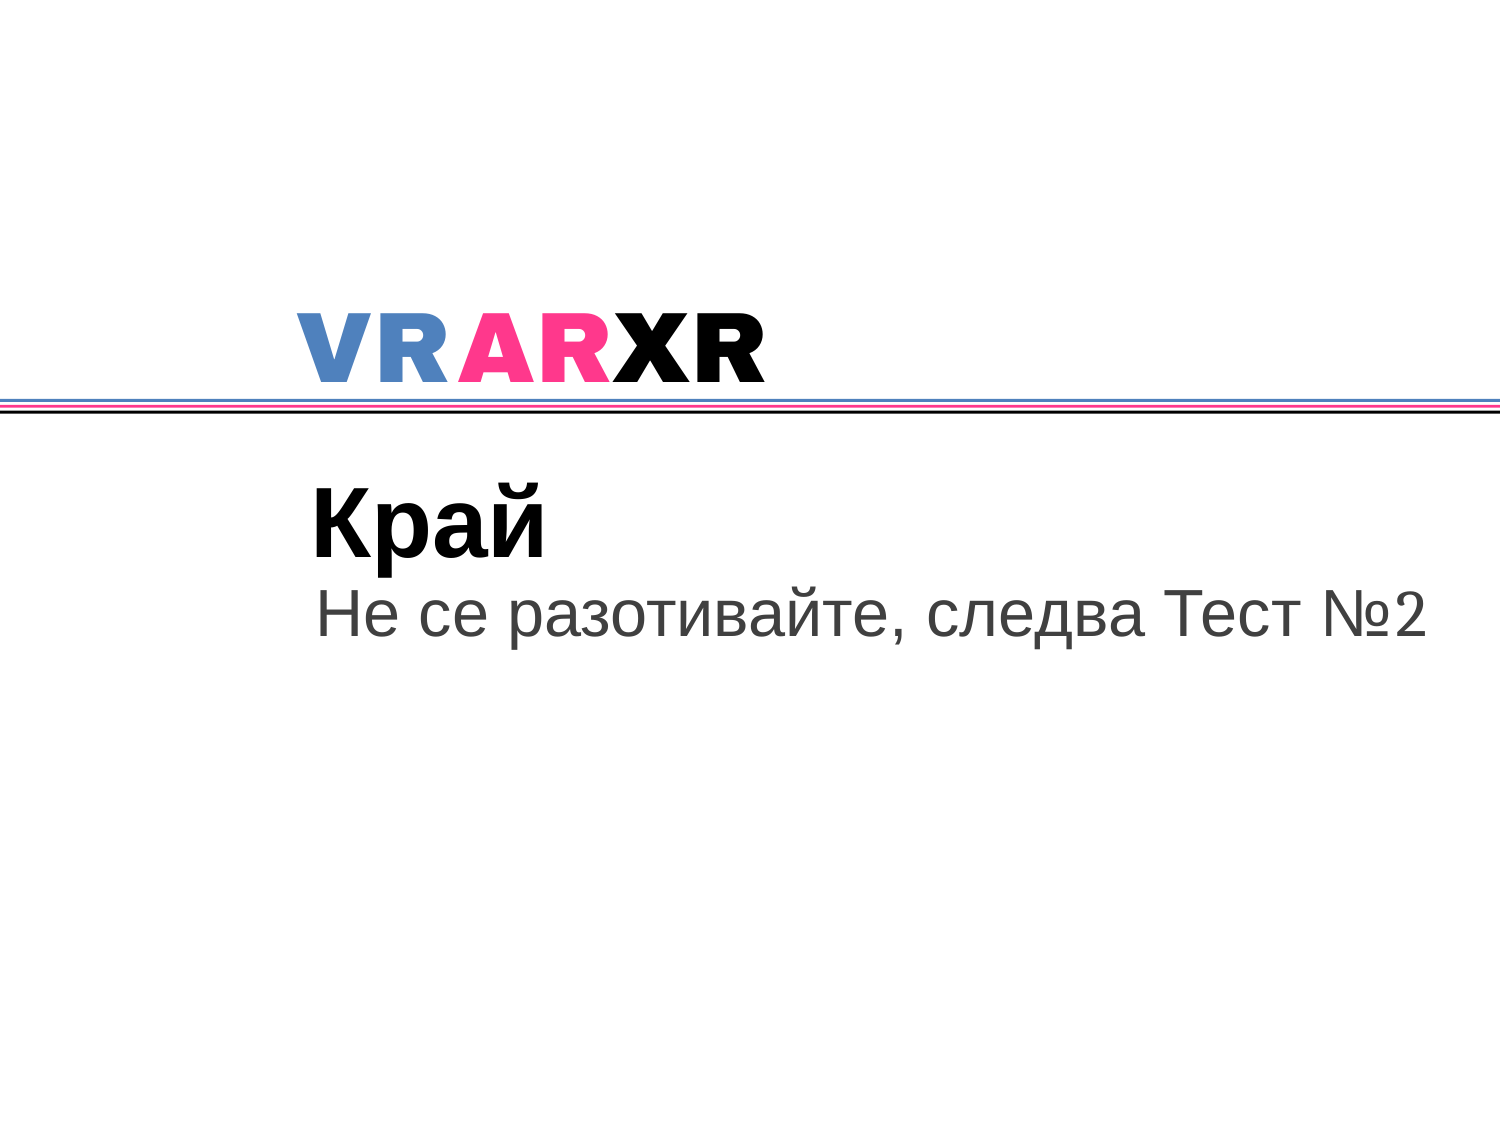

Край
Не се разотивайте, следва Тест №2